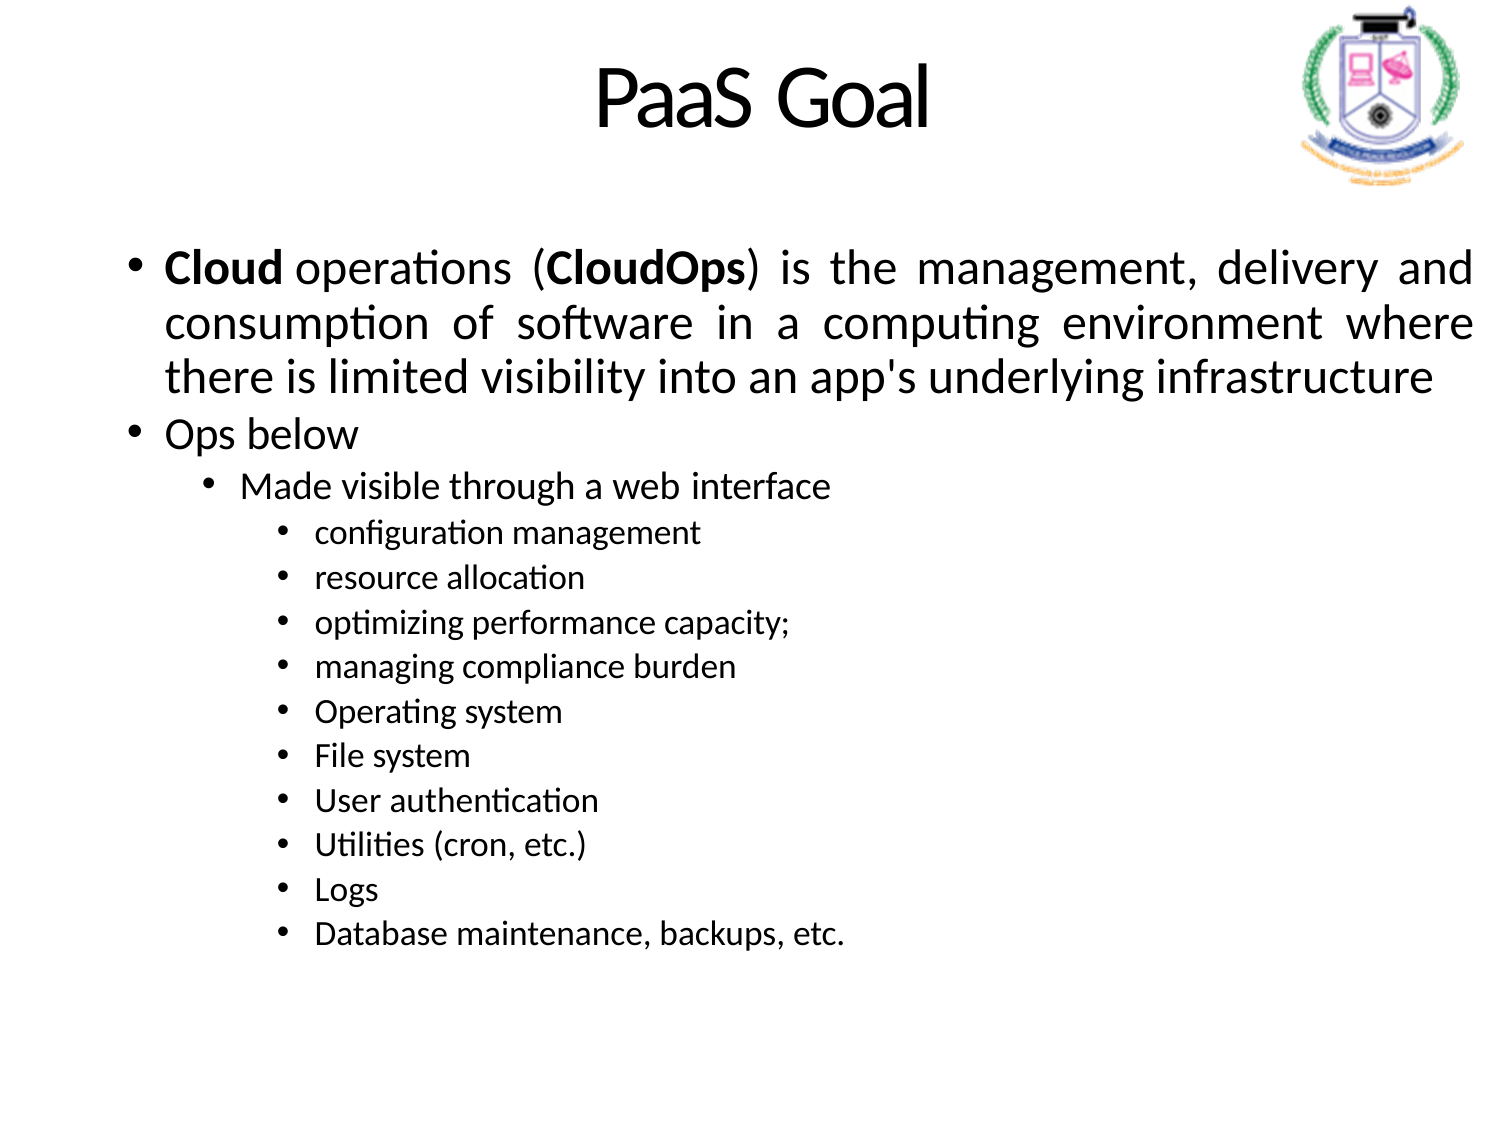

# PaaS Goal
Cloud operations (CloudOps) is the management, delivery and consumption of software in a computing environment where there is limited visibility into an app's underlying infrastructure
Ops below
Made visible through a web interface
configuration management
resource allocation
optimizing performance capacity;
managing compliance burden
Operating system
File system
User authentication
Utilities (cron, etc.)
Logs
Database maintenance, backups, etc.